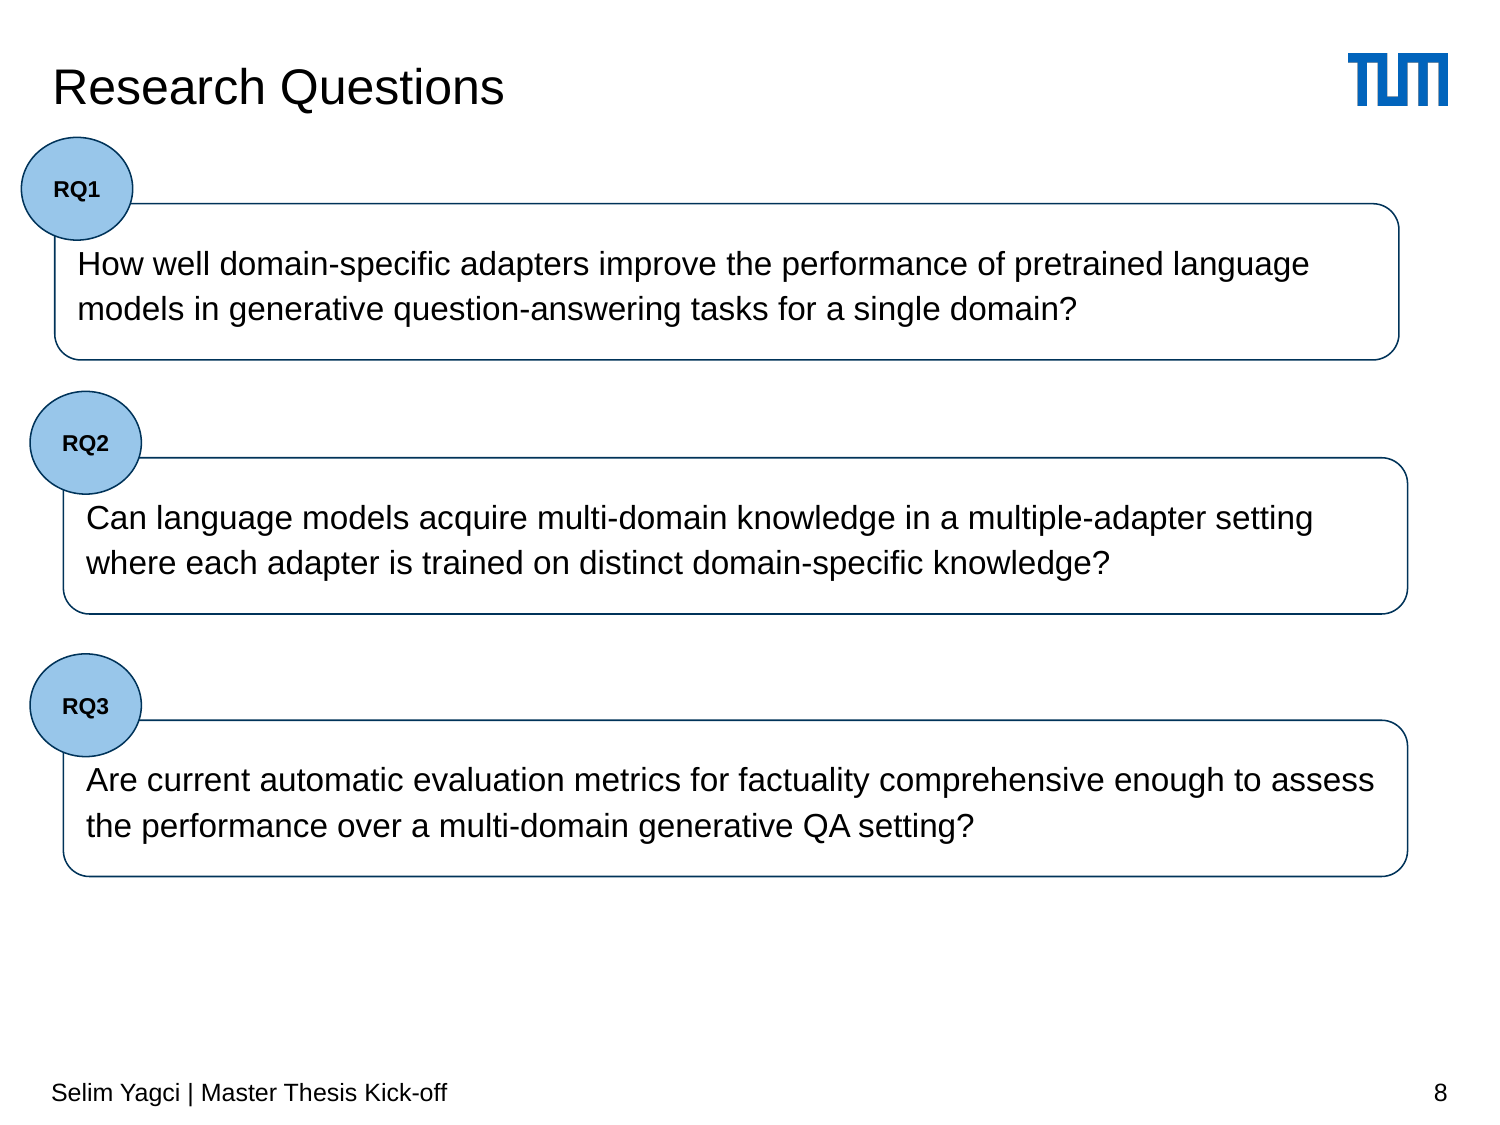

# Research Questions
RQ1
How well domain-specific adapters improve the performance of pretrained language models in generative question-answering tasks for a single domain?
RQ2
Can language models acquire multi-domain knowledge in a multiple-adapter setting where each adapter is trained on distinct domain-specific knowledge?
RQ3
Are current automatic evaluation metrics for factuality comprehensive enough to assess the performance over a multi-domain generative QA setting?
Selim Yagci | Master Thesis Kick-off
8